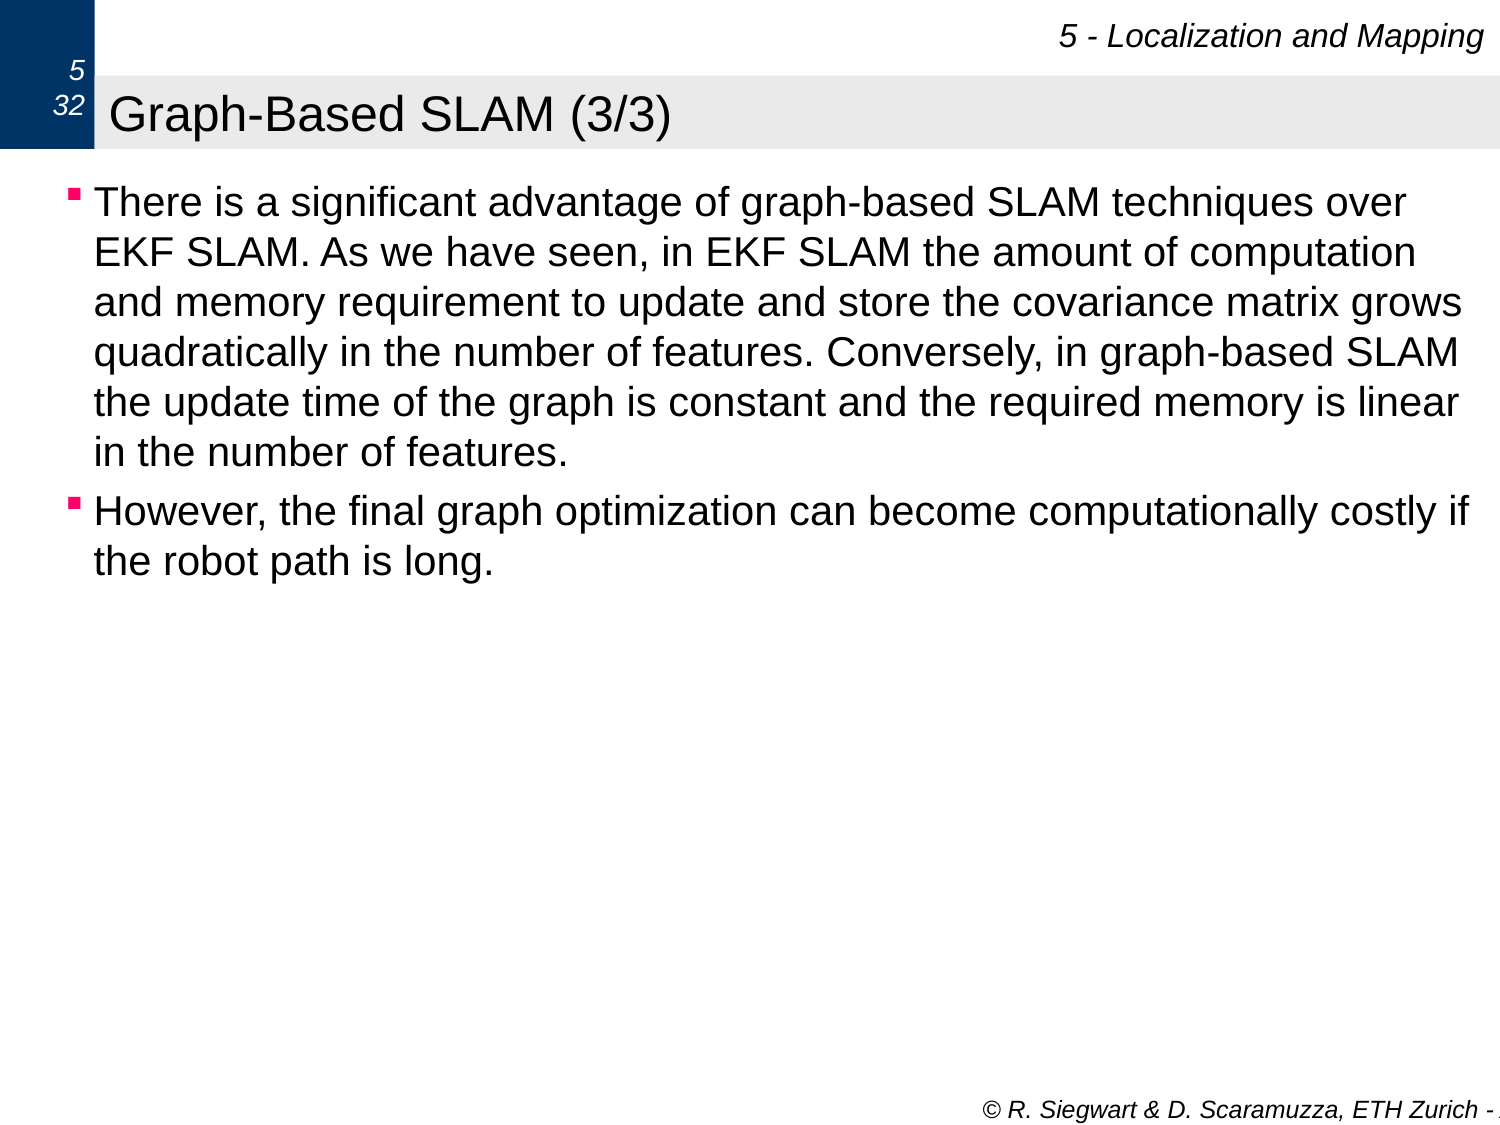

5 - Localization and Mapping
5
32
# Graph-Based SLAM (3/3)
There is a significant advantage of graph-based SLAM techniques over EKF SLAM. As we have seen, in EKF SLAM the amount of computation and memory requirement to update and store the covariance matrix grows quadratically in the number of features. Conversely, in graph-based SLAM the update time of the graph is constant and the required memory is linear in the number of features.
However, the final graph optimization can become computationally costly if the robot path is long.